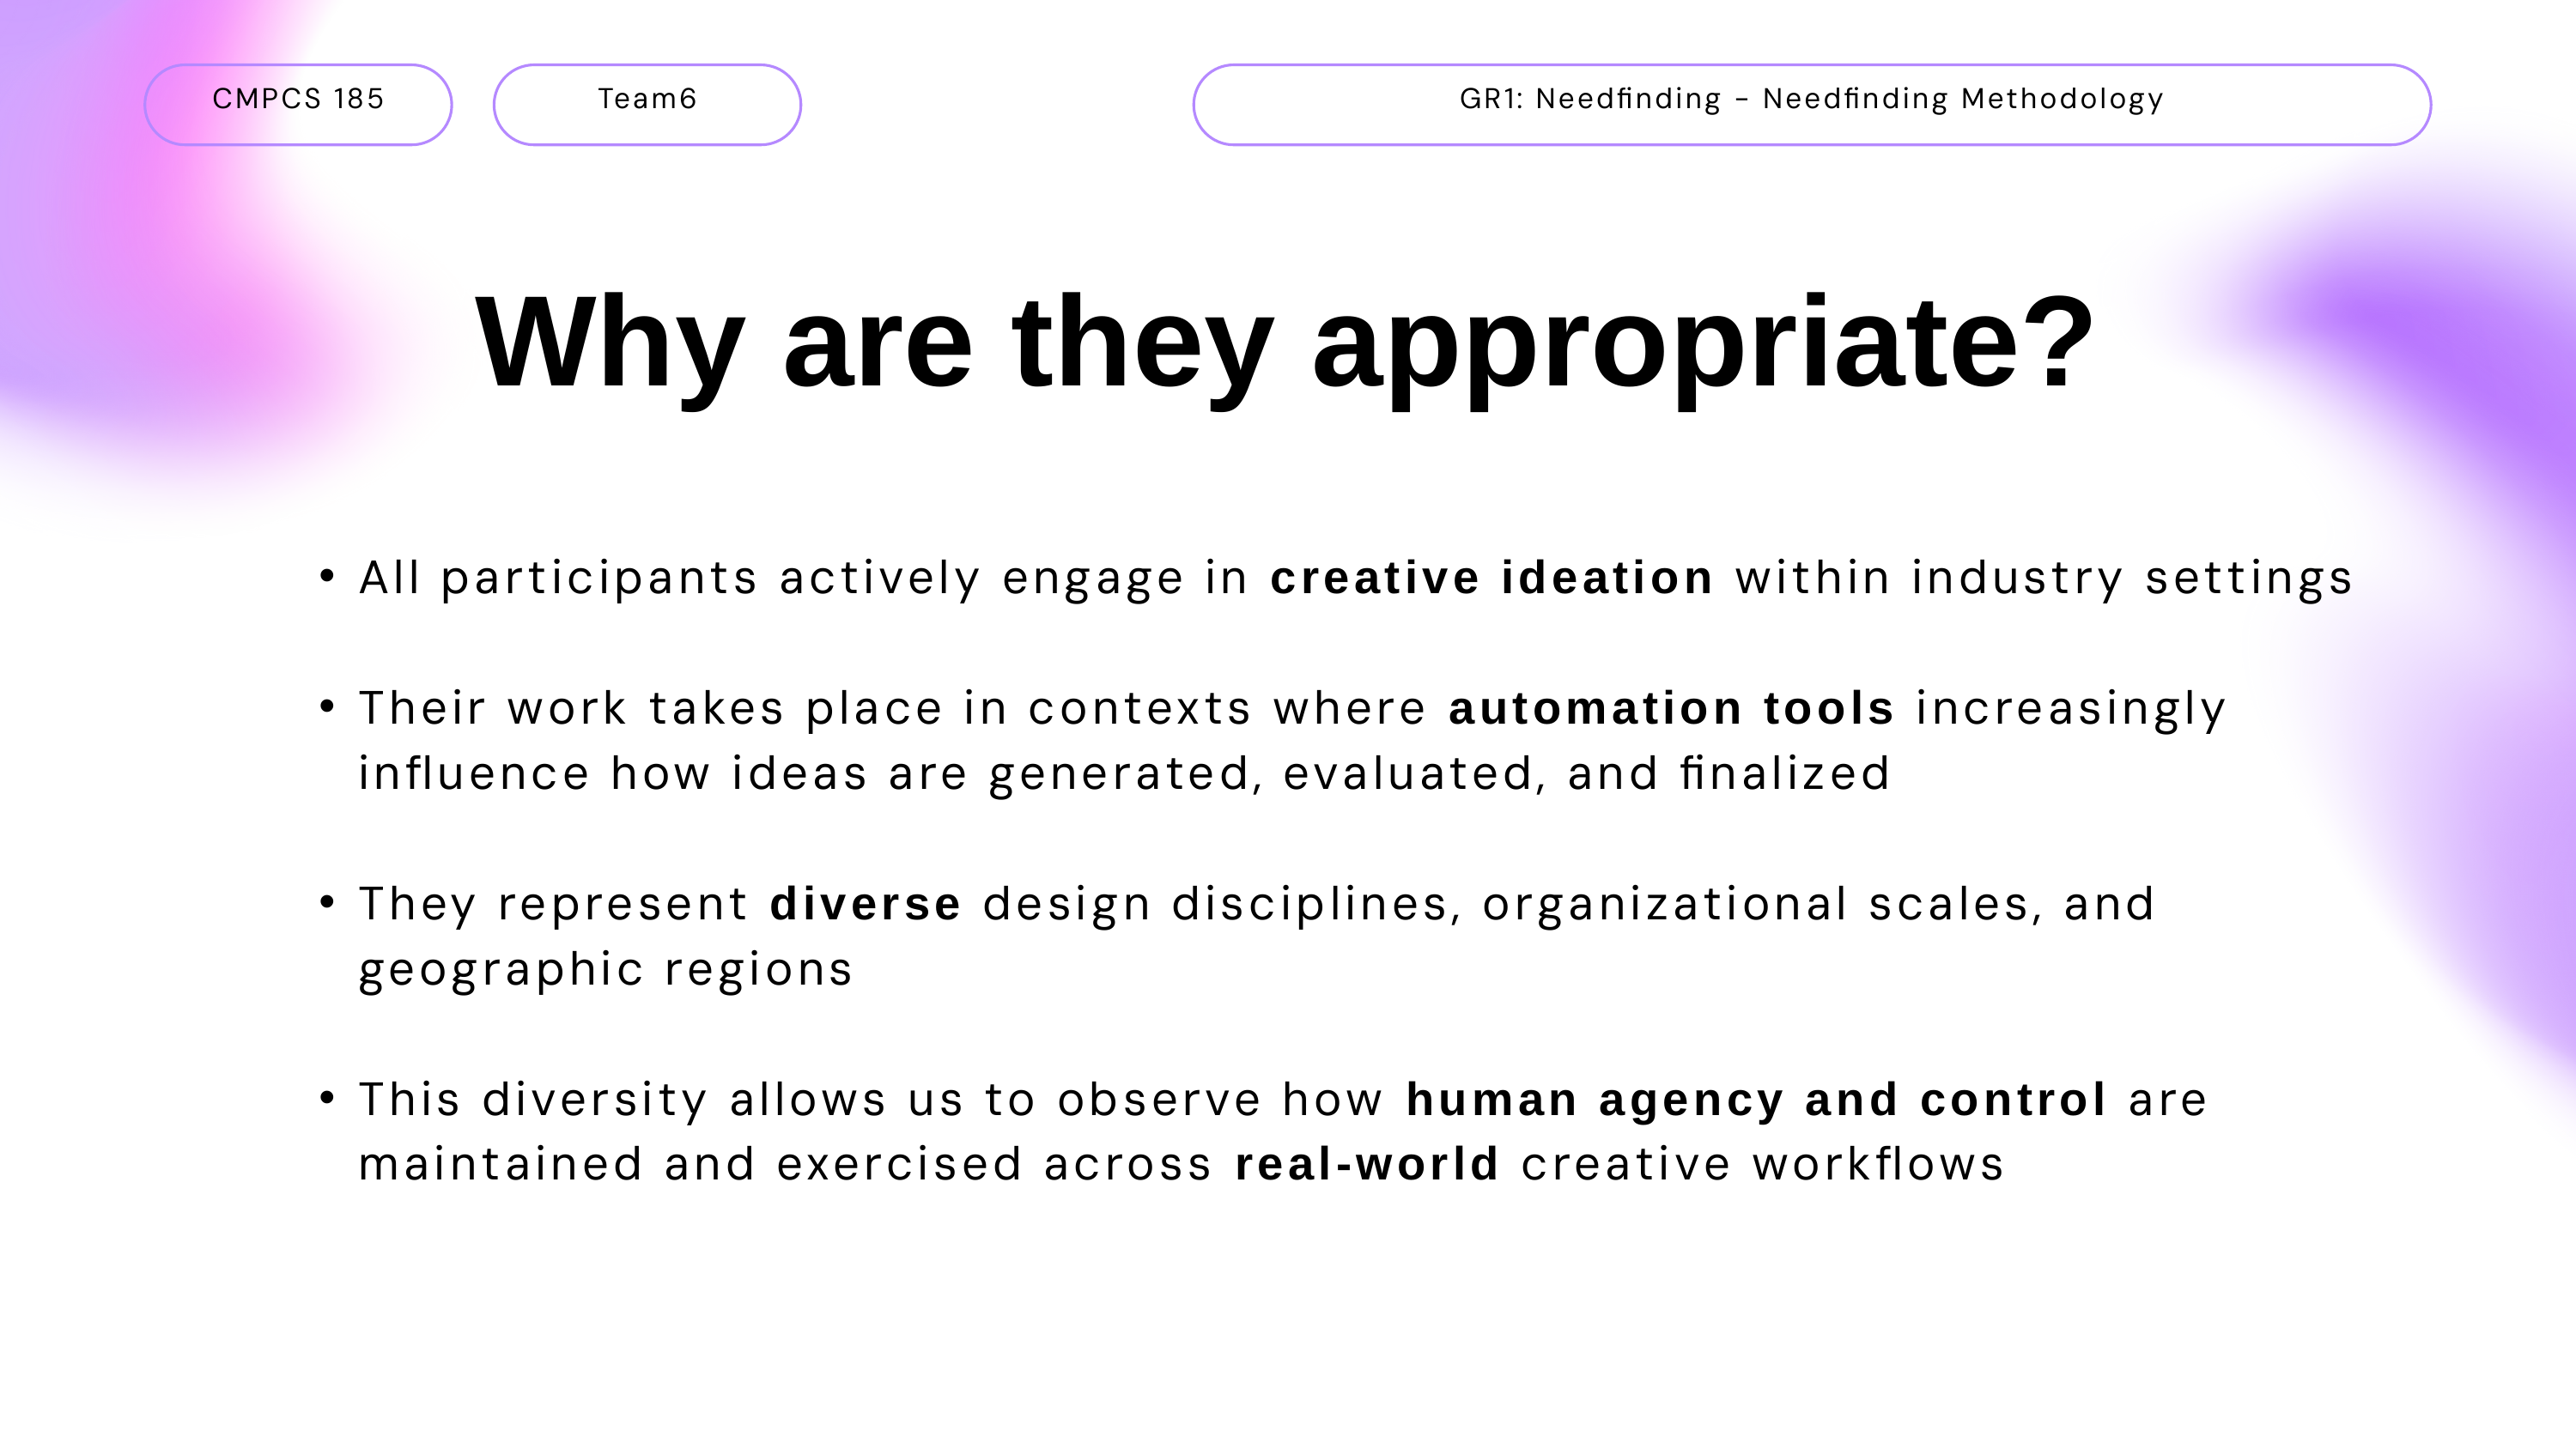

CMPCS 185

Team6

GR1: Needfinding - Needfinding Methodology

Why are they appropriate?
All participants actively engage in creative ideation within industry settings

Their work takes place in contexts where automation tools increasingly influence how ideas are generated, evaluated, and finalized

They represent diverse design disciplines, organizational scales, and geographic regions

This diversity allows us to observe how human agency and control are maintained and exercised across real-world creative workflows